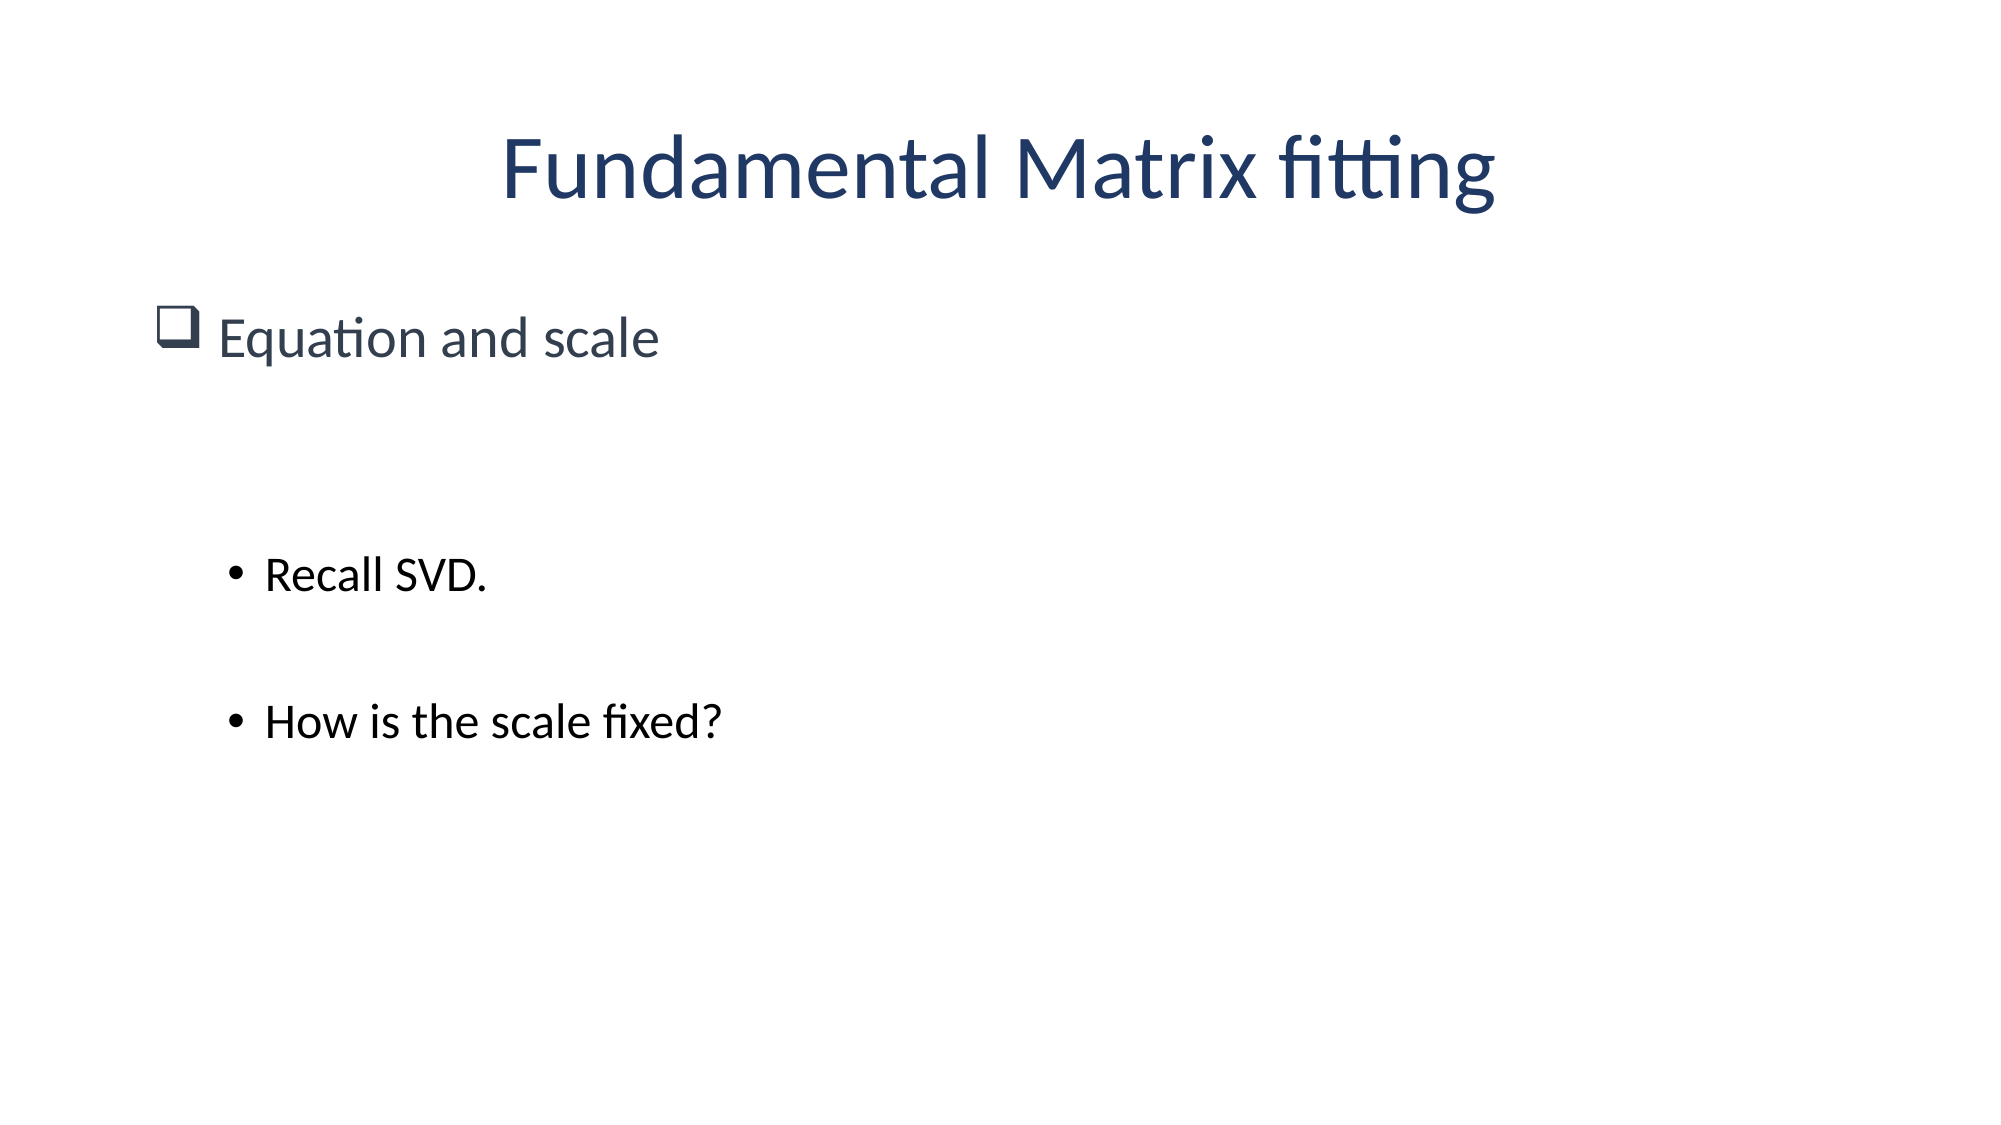

# Fundamental Matrix fitting
 Equation and scale

Recall SVD.

How is the scale fixed?